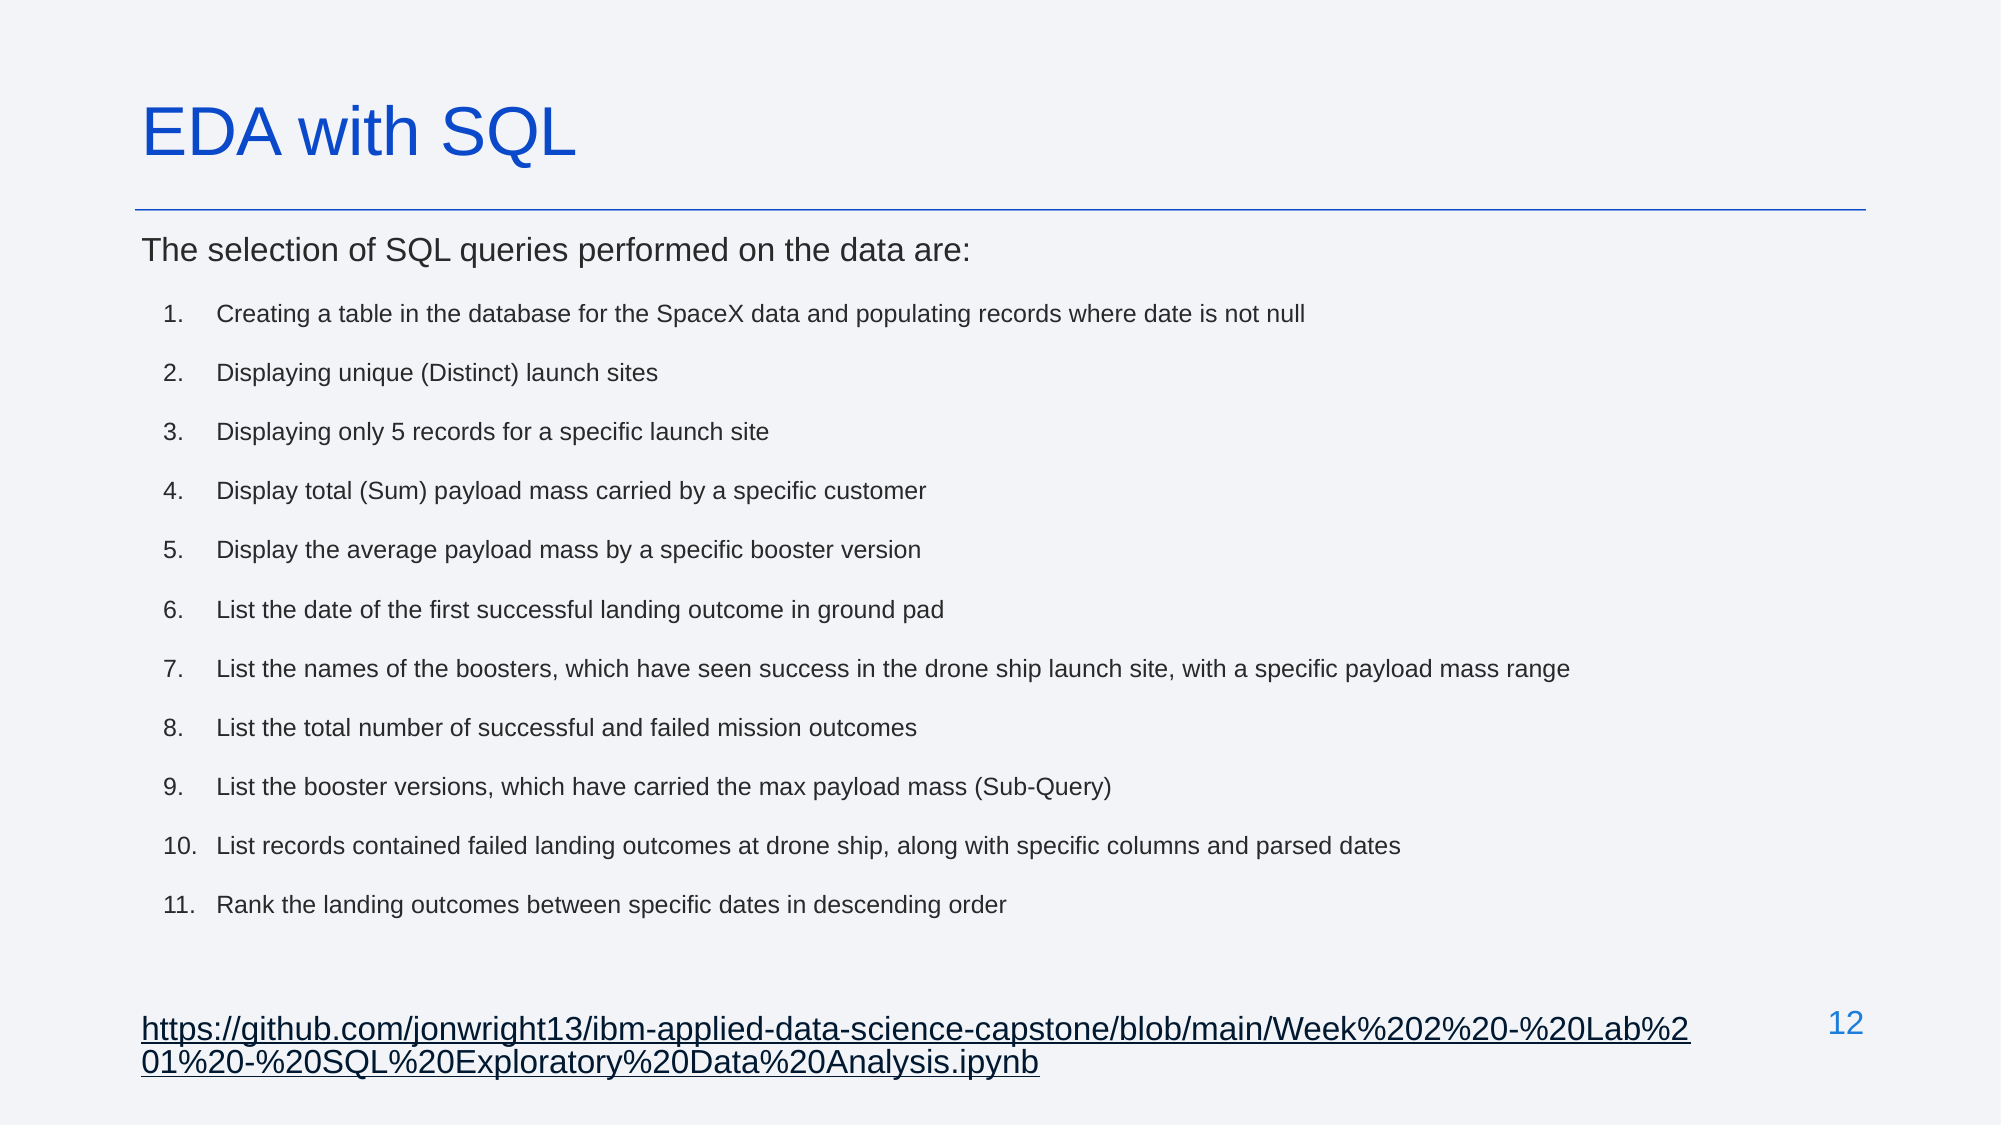

EDA with SQL
The selection of SQL queries performed on the data are:
Creating a table in the database for the SpaceX data and populating records where date is not null
Displaying unique (Distinct) launch sites
Displaying only 5 records for a specific launch site
Display total (Sum) payload mass carried by a specific customer
Display the average payload mass by a specific booster version
List the date of the first successful landing outcome in ground pad
List the names of the boosters, which have seen success in the drone ship launch site, with a specific payload mass range
List the total number of successful and failed mission outcomes
List the booster versions, which have carried the max payload mass (Sub-Query)
List records contained failed landing outcomes at drone ship, along with specific columns and parsed dates
Rank the landing outcomes between specific dates in descending order

https://github.com/jonwright13/ibm-applied-data-science-capstone/blob/main/Week%202%20-%20Lab%201%20-%20SQL%20Exploratory%20Data%20Analysis.ipynb

12